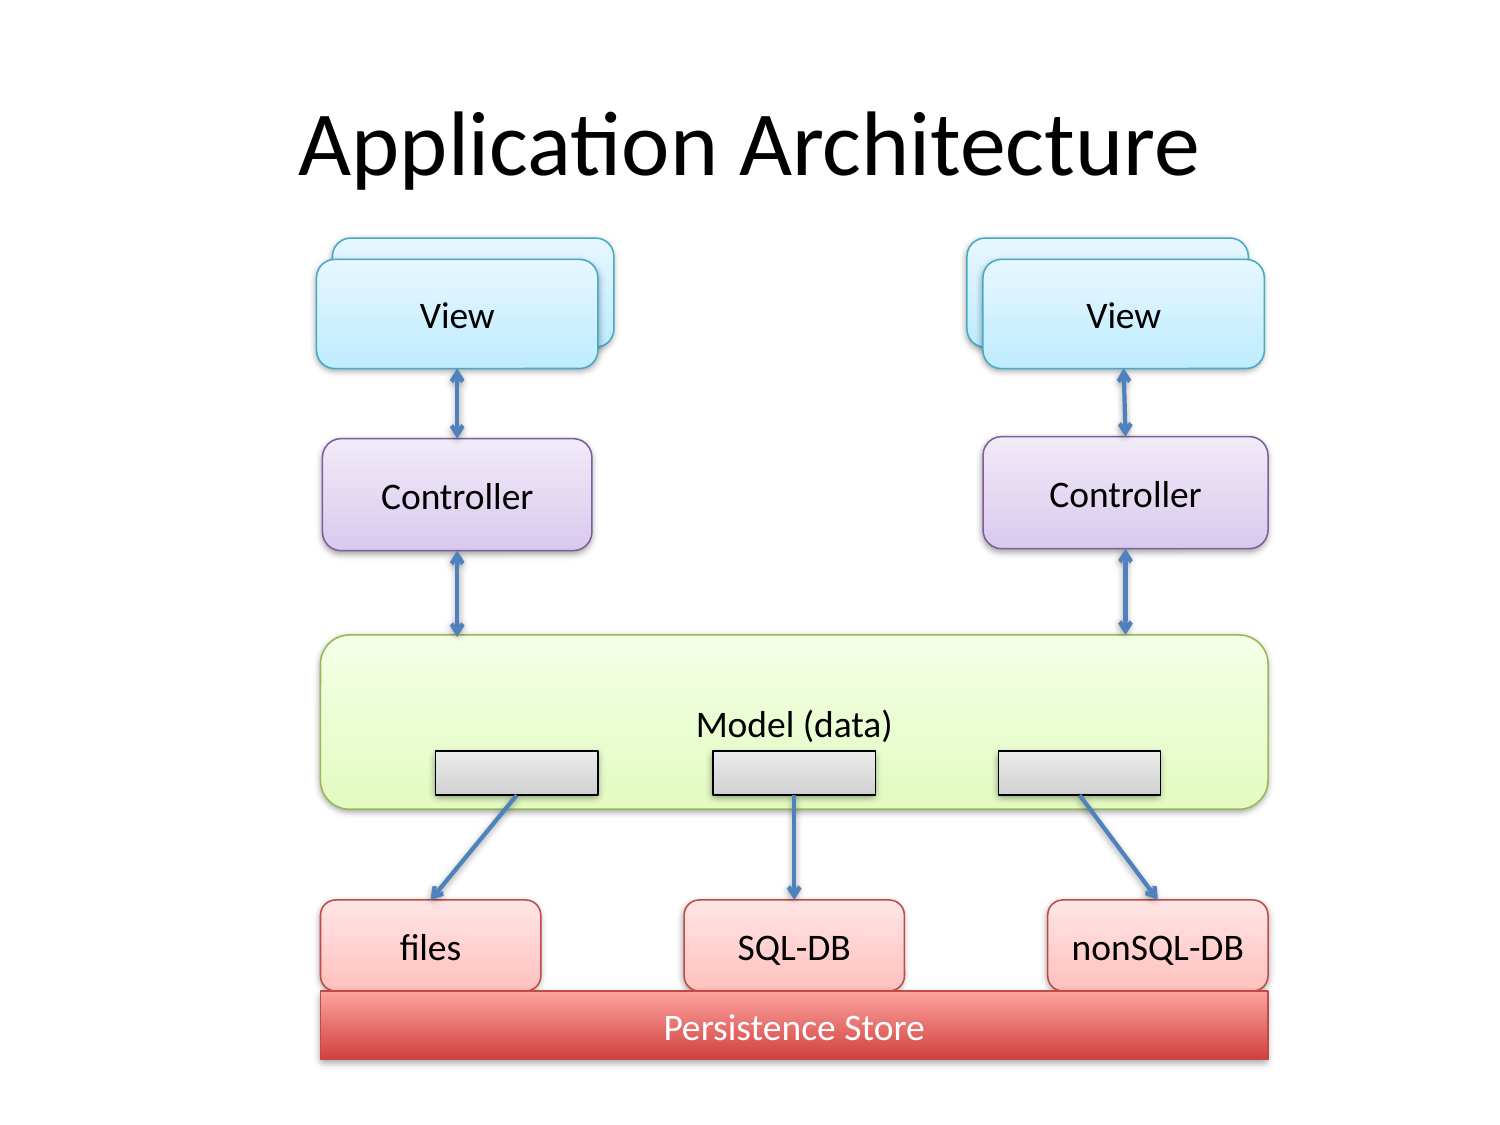

# Application Architecture
View
View
View
View
Controller
Controller
Model (data)

files
SQL-DB
nonSQL-DB
Persistence Store